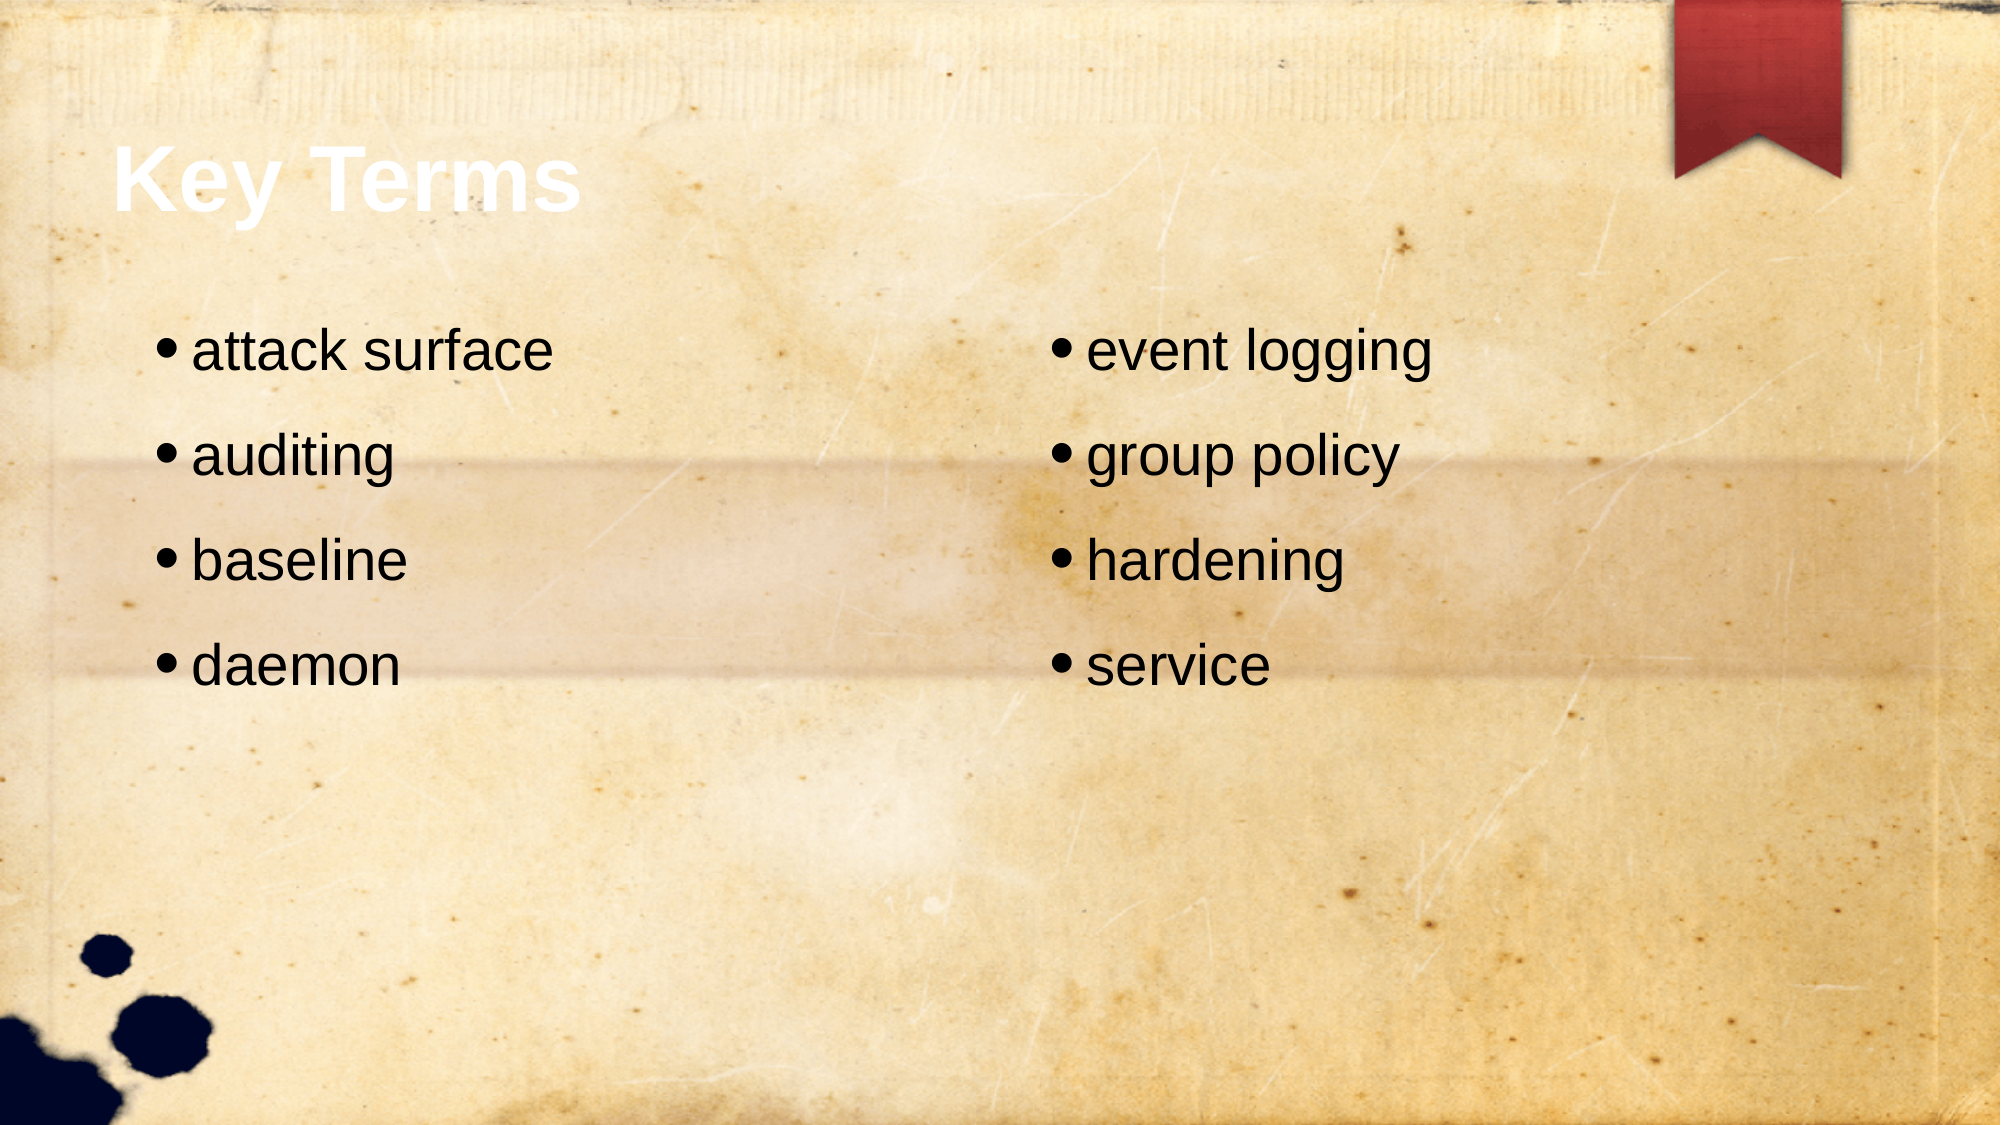

Key Terms
attack surface
auditing
baseline
daemon

event logging
group policy
hardening
service